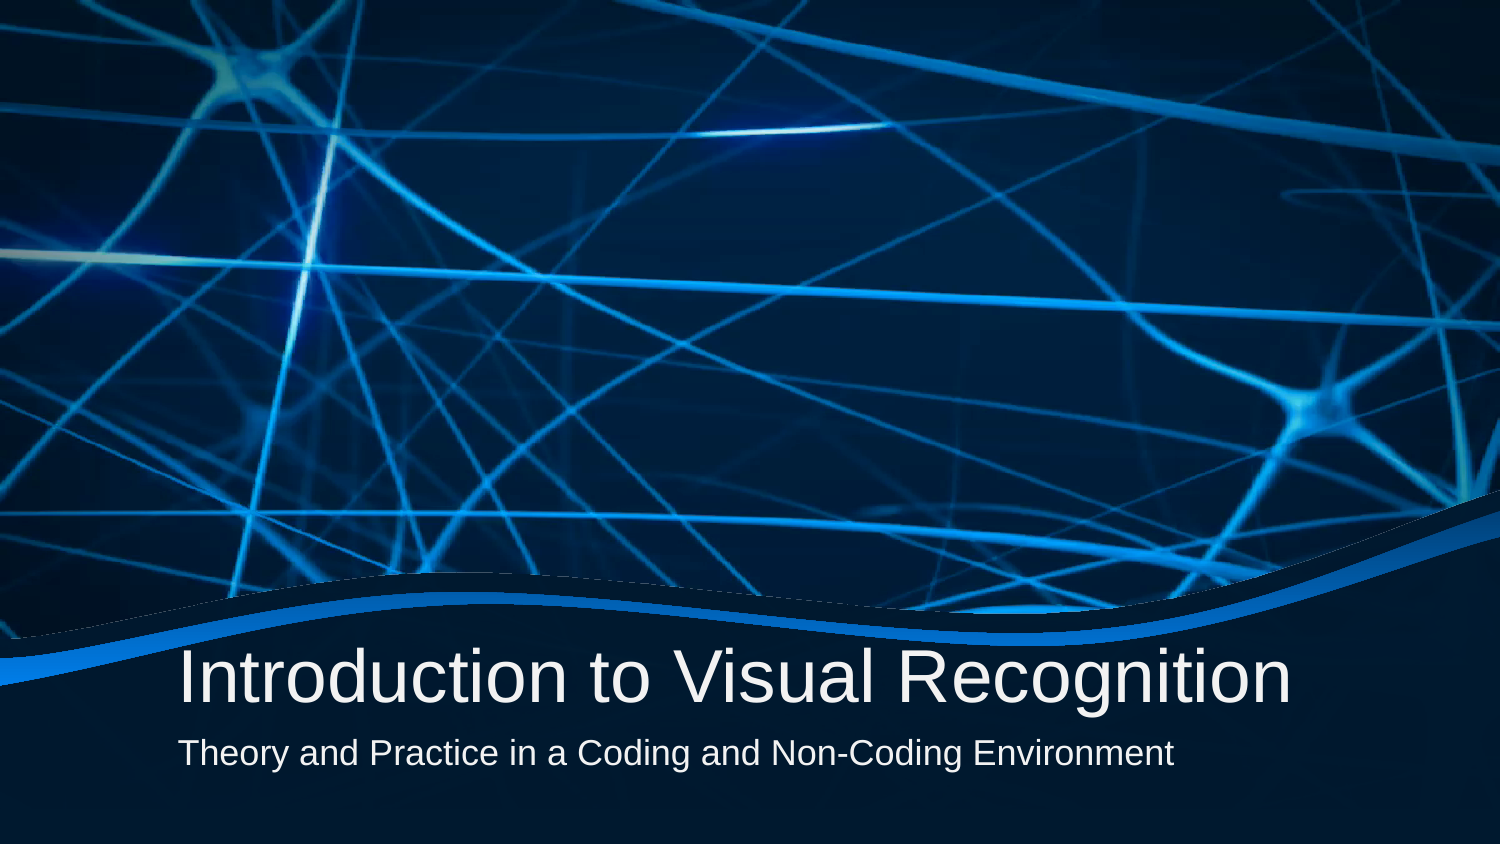

# Introduction to Visual Recognition
Theory and Practice in a Coding and Non-Coding Environment